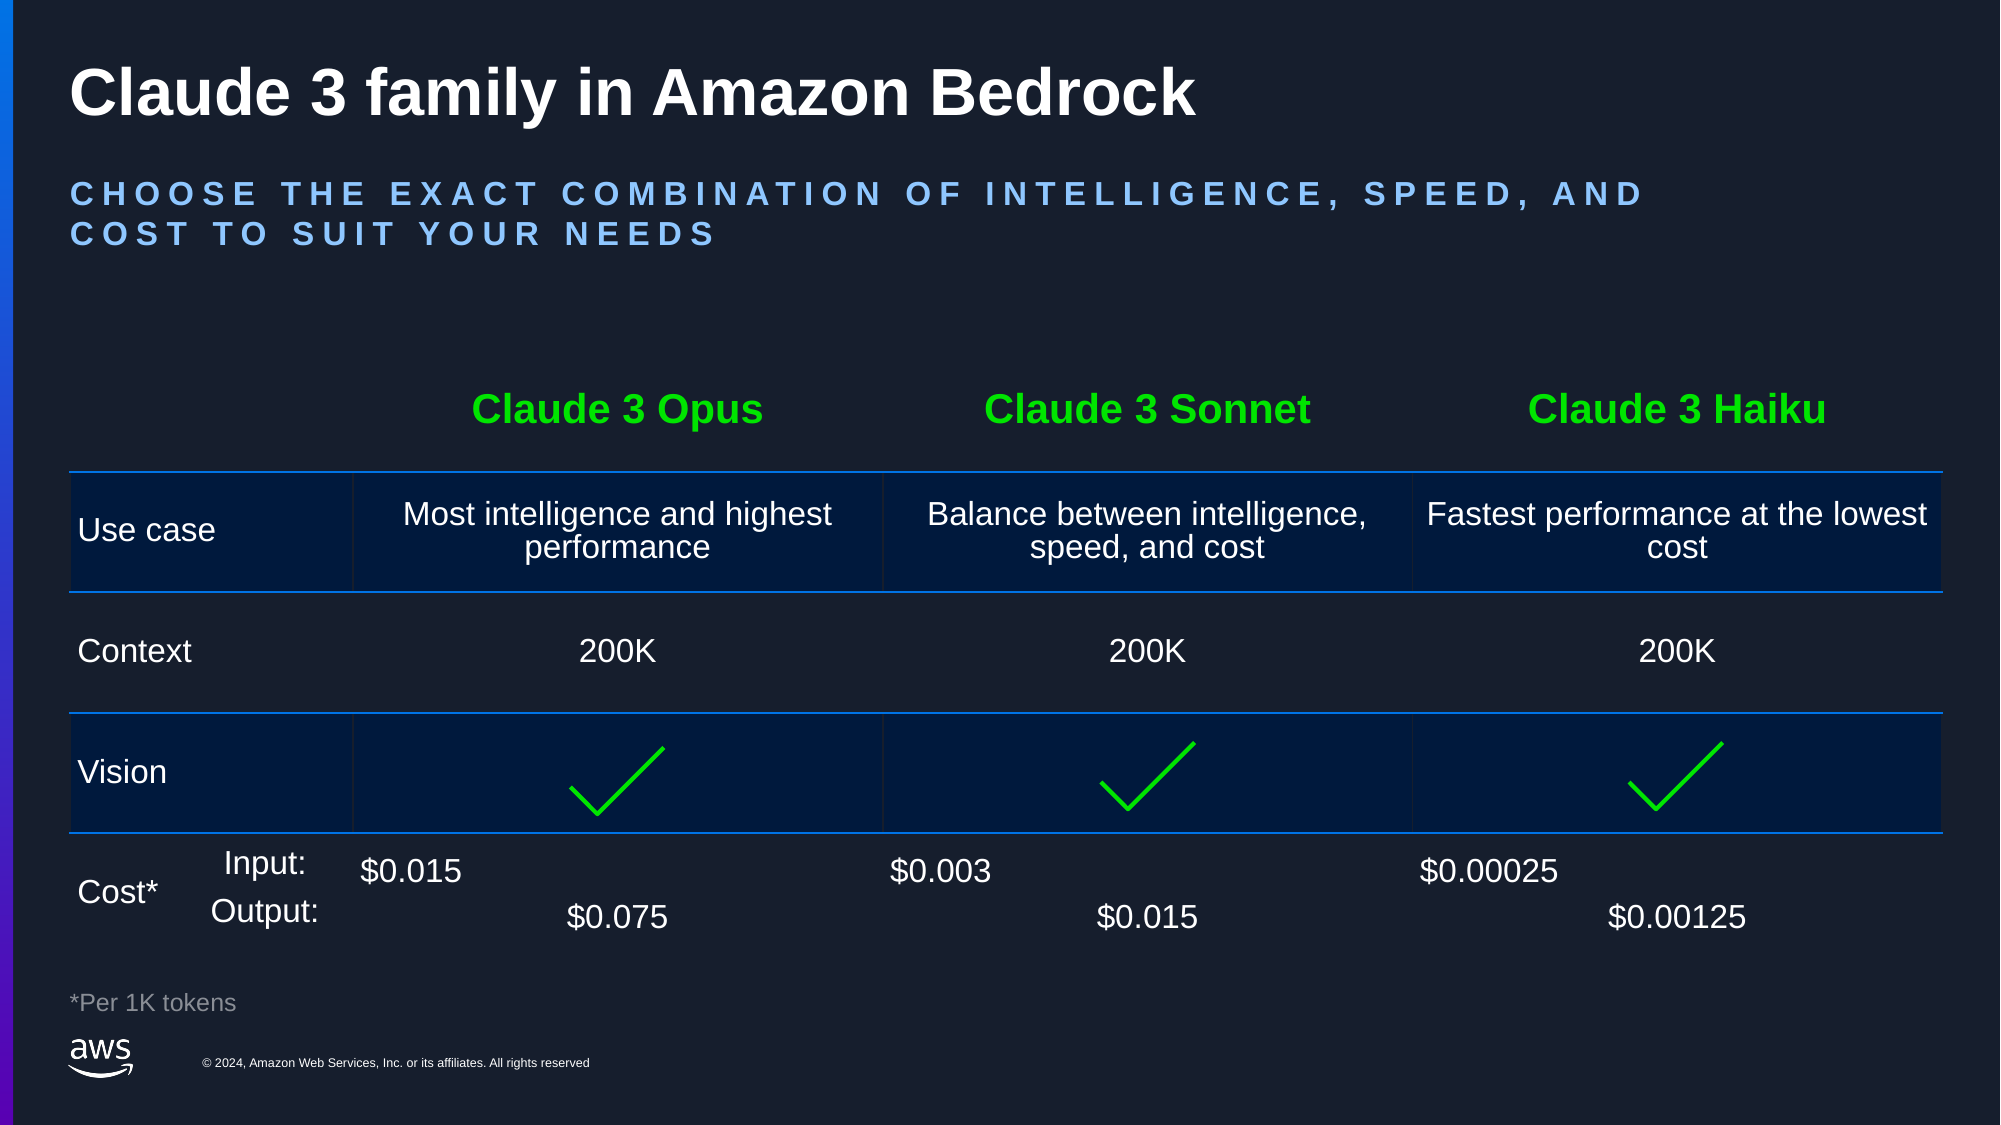

# Claude 3 family in Amazon Bedrock
Choose the exact combination of intelligence, speed, and
cost to suit your needs
|  | Claude 3 Opus | Claude 3 Sonnet | Claude 3 Haiku |
| --- | --- | --- | --- |
| Use case | Most intelligence and highest performance | Balance between intelligence, speed, and cost | Fastest performance  at the lowest cost |
| Context | 200K | 200K | 200K |
| Vision |  |  |  |
| Cost\* | $0.015 $0.075 | $0.003 $0.015 | $0.00025 $0.00125 |

Input:
Output:
*Per 1K tokens
4